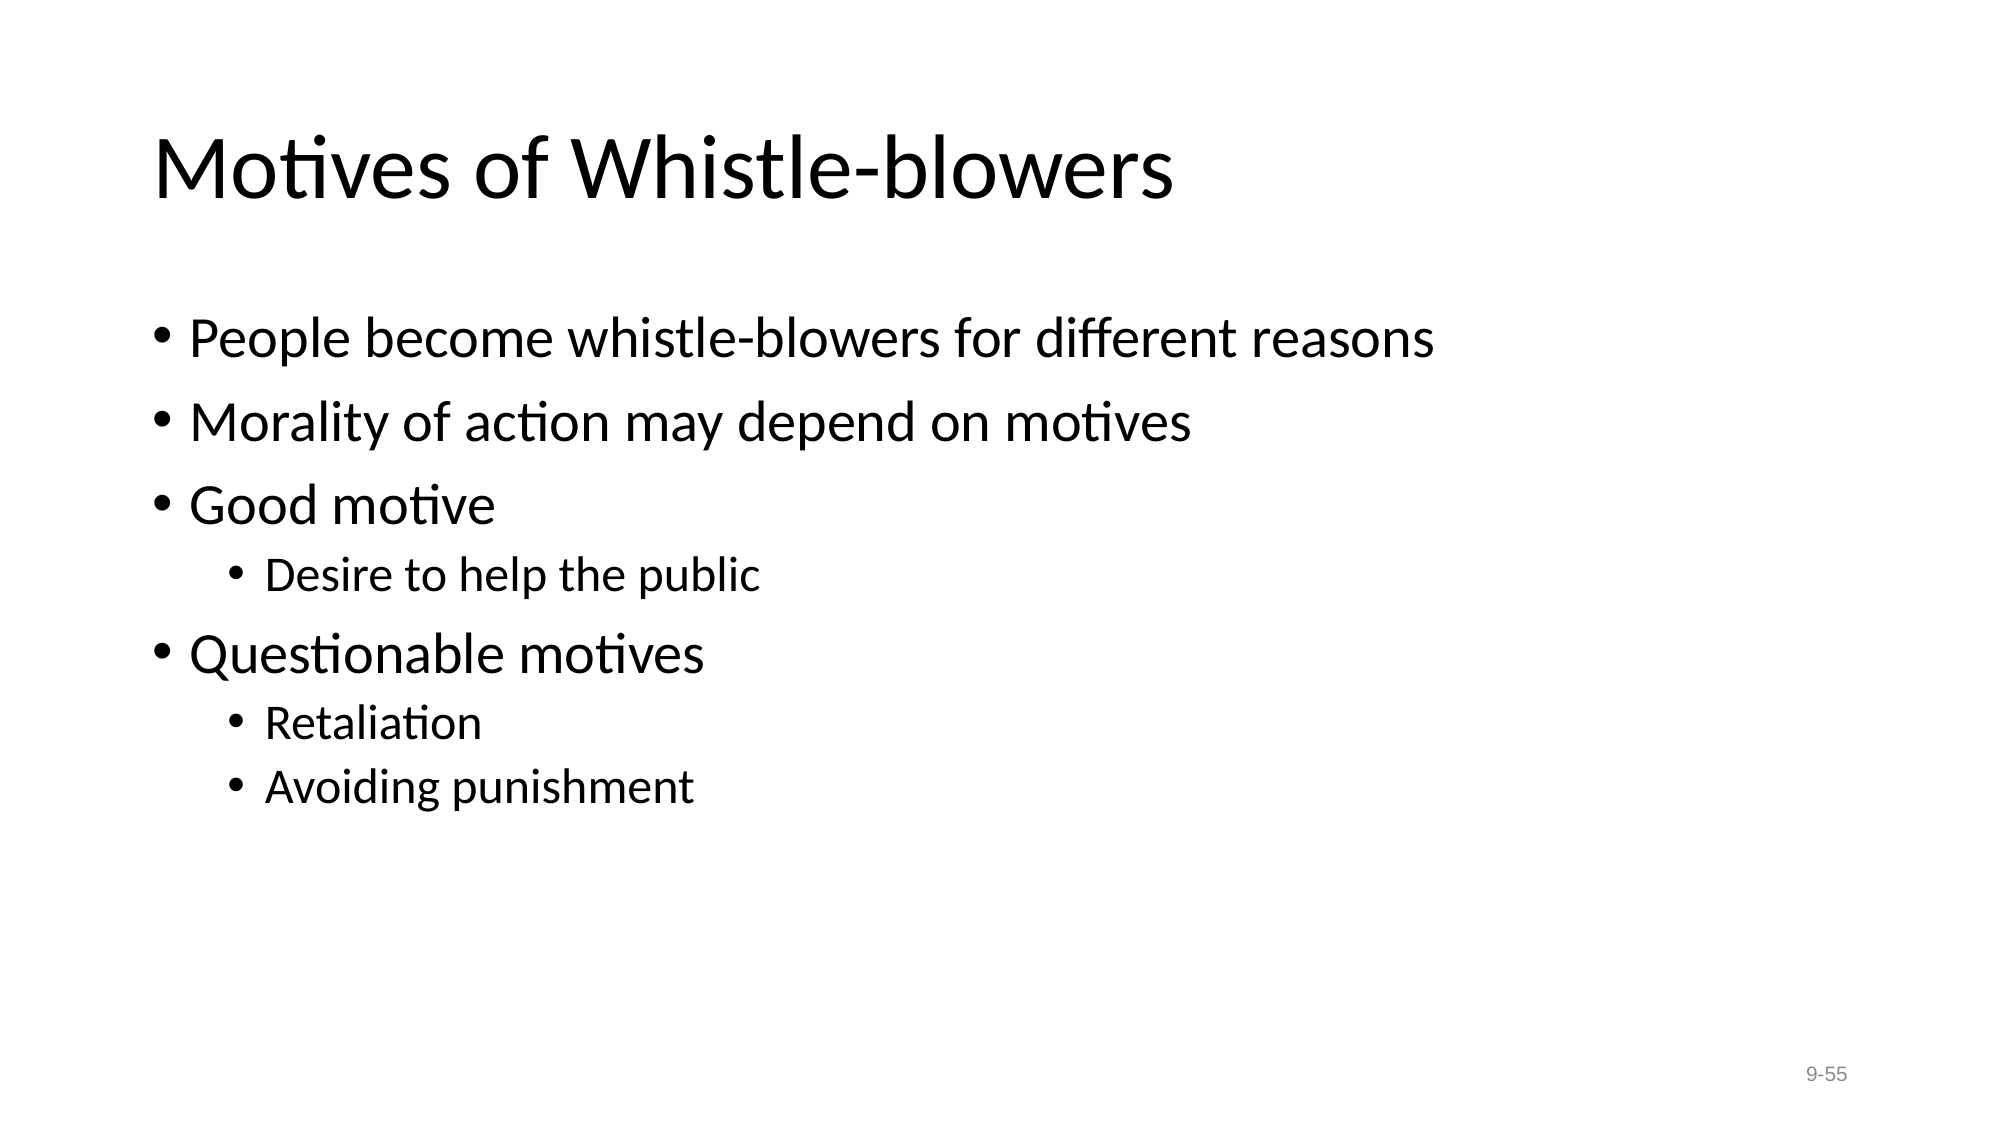

# Motives of Whistle-blowers
People become whistle-blowers for different reasons
Morality of action may depend on motives
Good motive
Desire to help the public
Questionable motives
Retaliation
Avoiding punishment
9-55